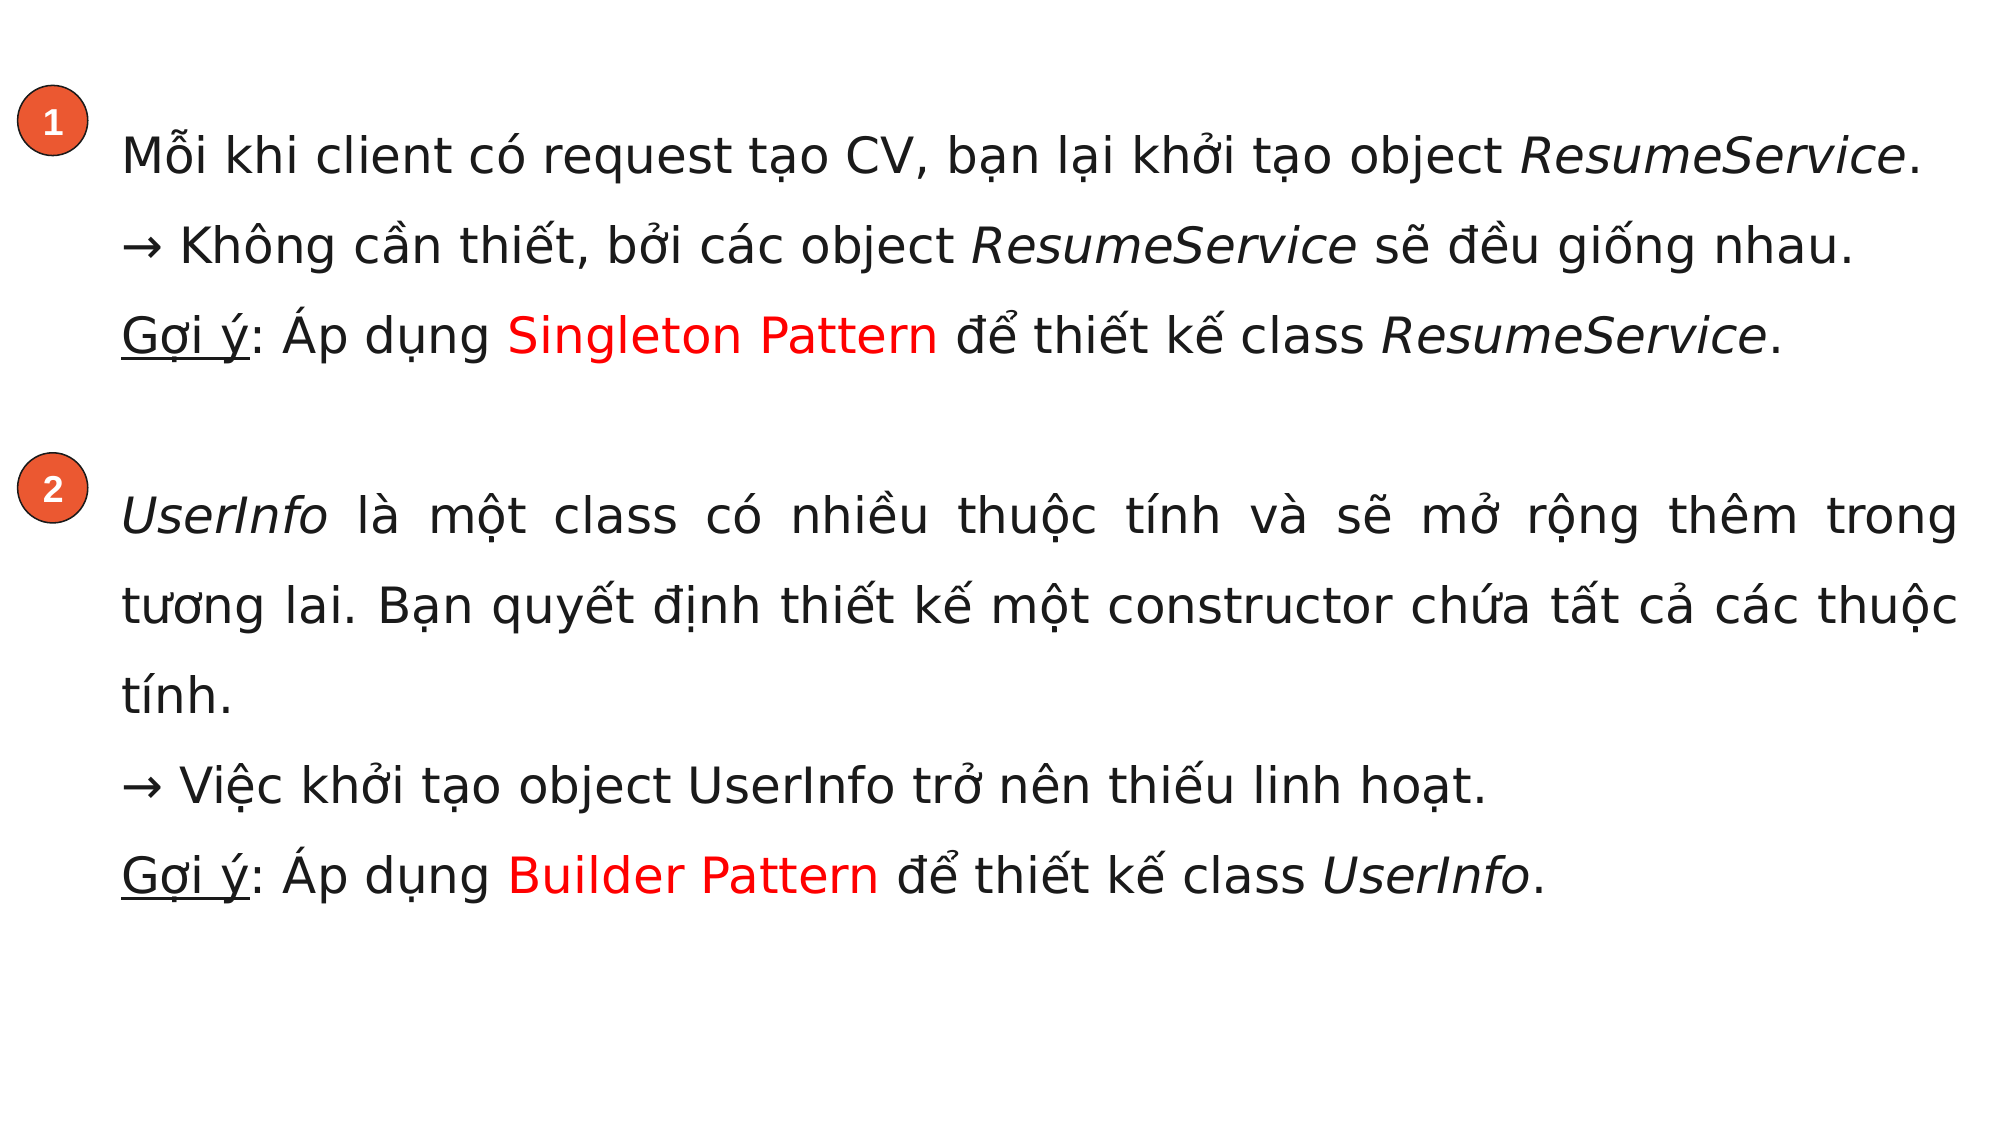

Mỗi khi client có request tạo CV, bạn lại khởi tạo object ResumeService.
→ Không cần thiết, bởi các object ResumeService sẽ đều giống nhau.
Gợi ý: Áp dụng Singleton Pattern để thiết kế class ResumeService.

UserInfo là một class có nhiều thuộc tính và sẽ mở rộng thêm trong tương lai. Bạn quyết định thiết kế một constructor chứa tất cả các thuộc tính.
→ Việc khởi tạo object UserInfo trở nên thiếu linh hoạt.
Gợi ý: Áp dụng Builder Pattern để thiết kế class UserInfo.
1
2